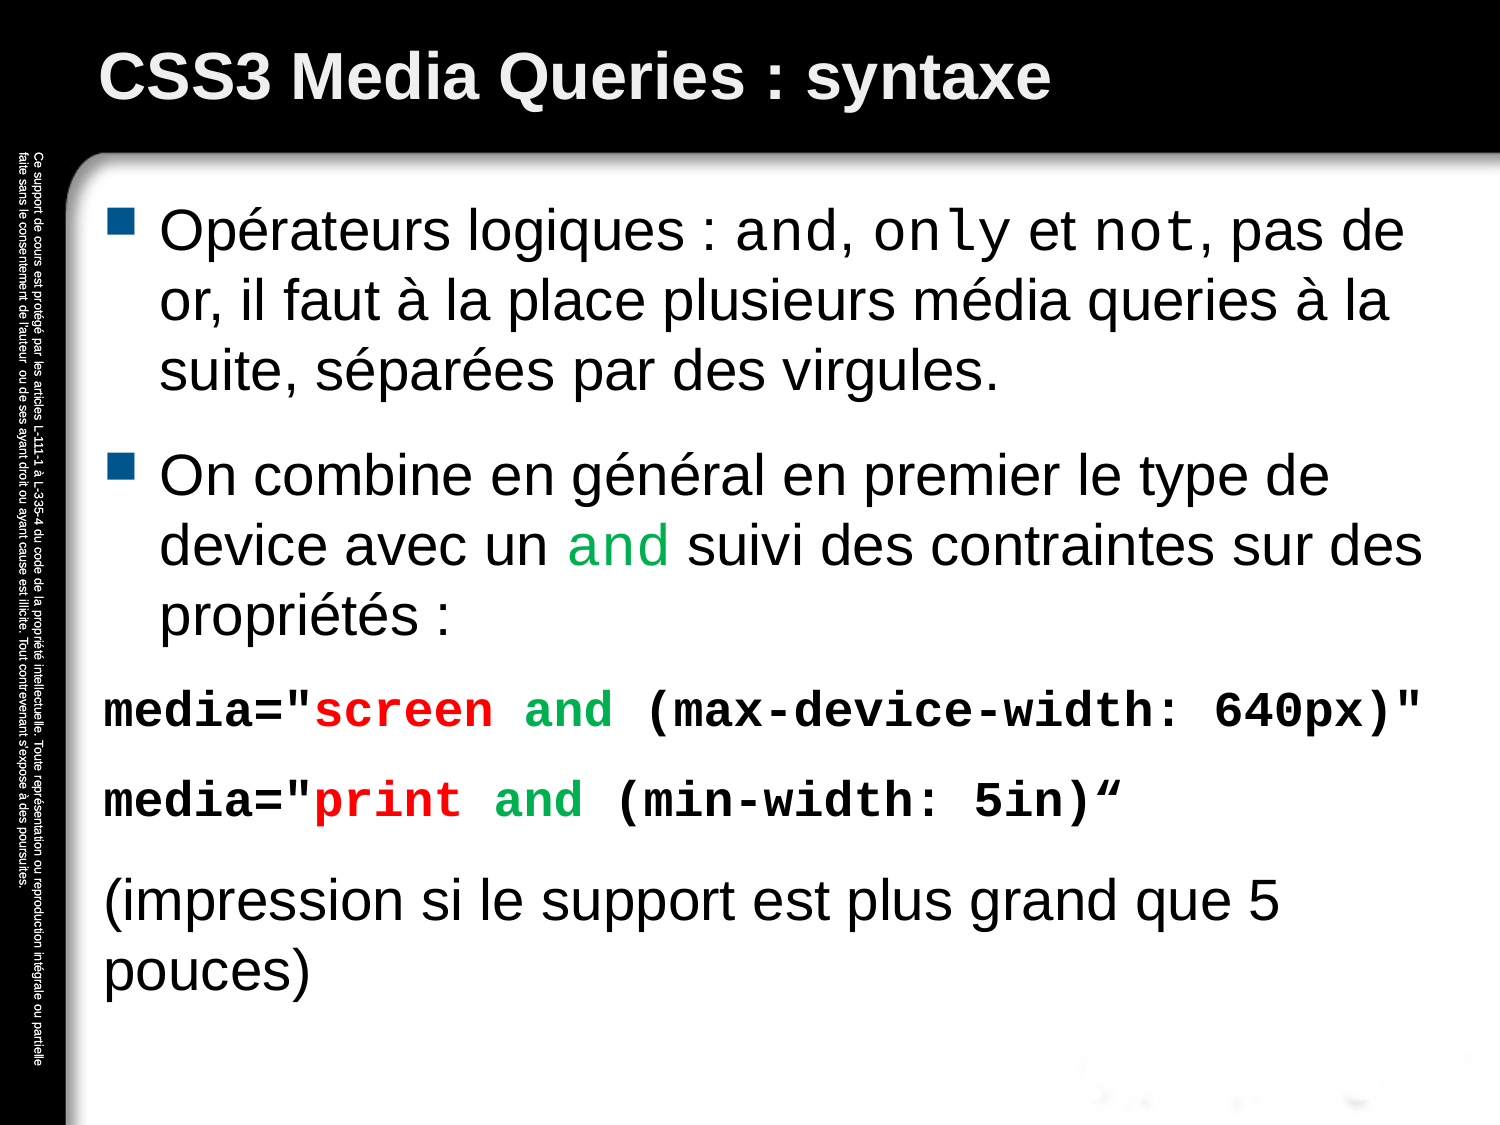

# CSS3 Media Queries : syntaxe
Opérateurs logiques : and, only et not, pas de or, il faut à la place plusieurs média queries à la suite, séparées par des virgules.
On combine en général en premier le type de device avec un and suivi des contraintes sur des propriétés :
media="screen and (max-device-width: 640px)"
media="print and (min-width: 5in)“
(impression si le support est plus grand que 5 pouces)